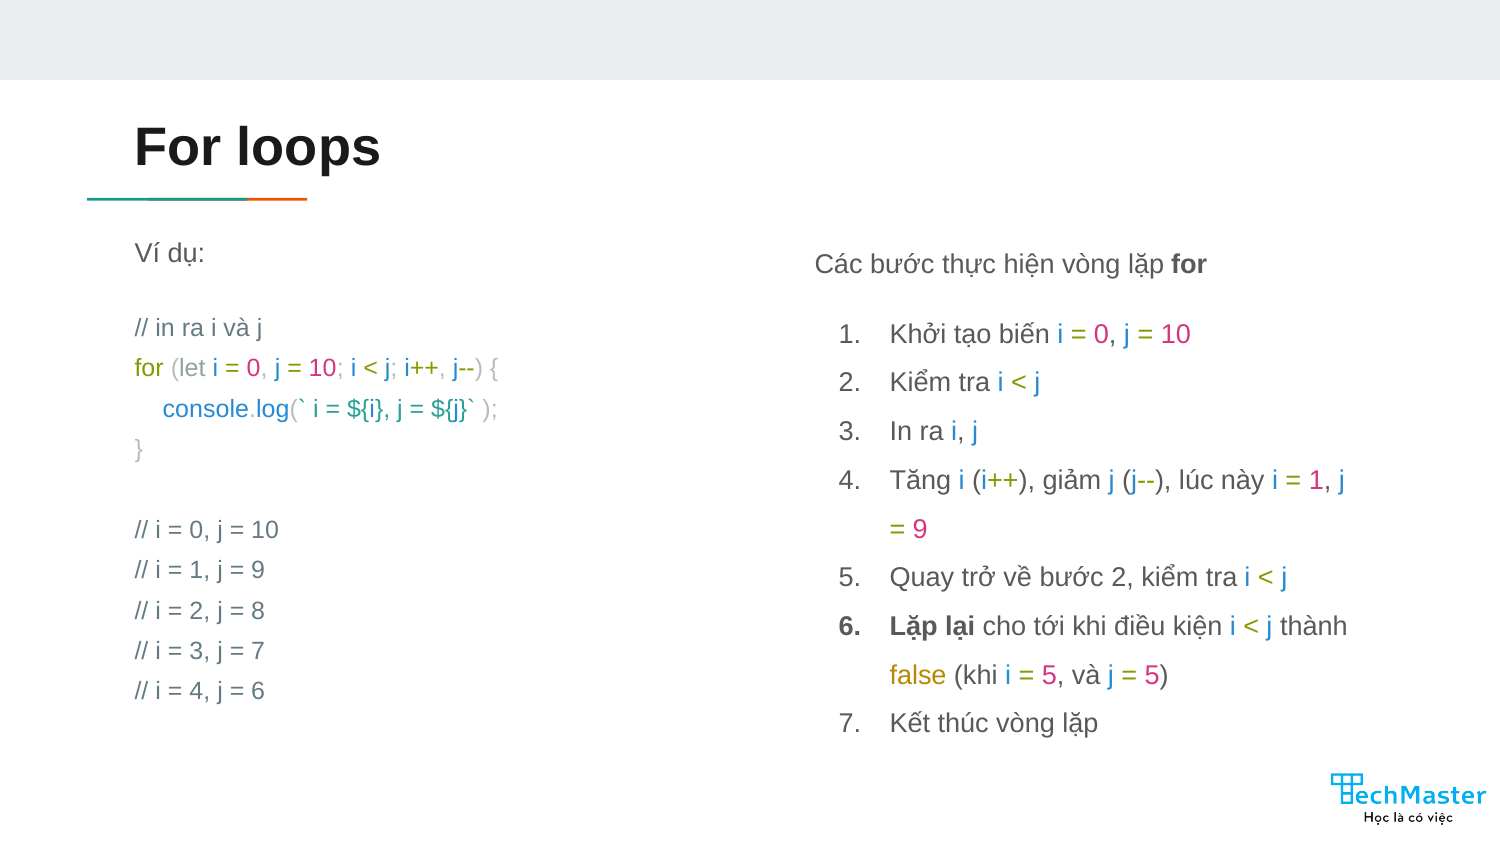

# For loops
Ví dụ:
// in ra i và j
for (let i = 0, j = 10; i < j; i++, j--) {
    console.log(` i = ${i}, j = ${j}` );
}

// i = 0, j = 10
// i = 1, j = 9
// i = 2, j = 8
// i = 3, j = 7
// i = 4, j = 6

Các bước thực hiện vòng lặp for
Khởi tạo biến i = 0, j = 10
Kiểm tra i < j
In ra i, j
Tăng i (i++), giảm j (j--), lúc này i = 1, j = 9
Quay trở về bước 2, kiểm tra i < j
Lặp lại cho tới khi điều kiện i < j thành false (khi i = 5, và j = 5)
Kết thúc vòng lặp